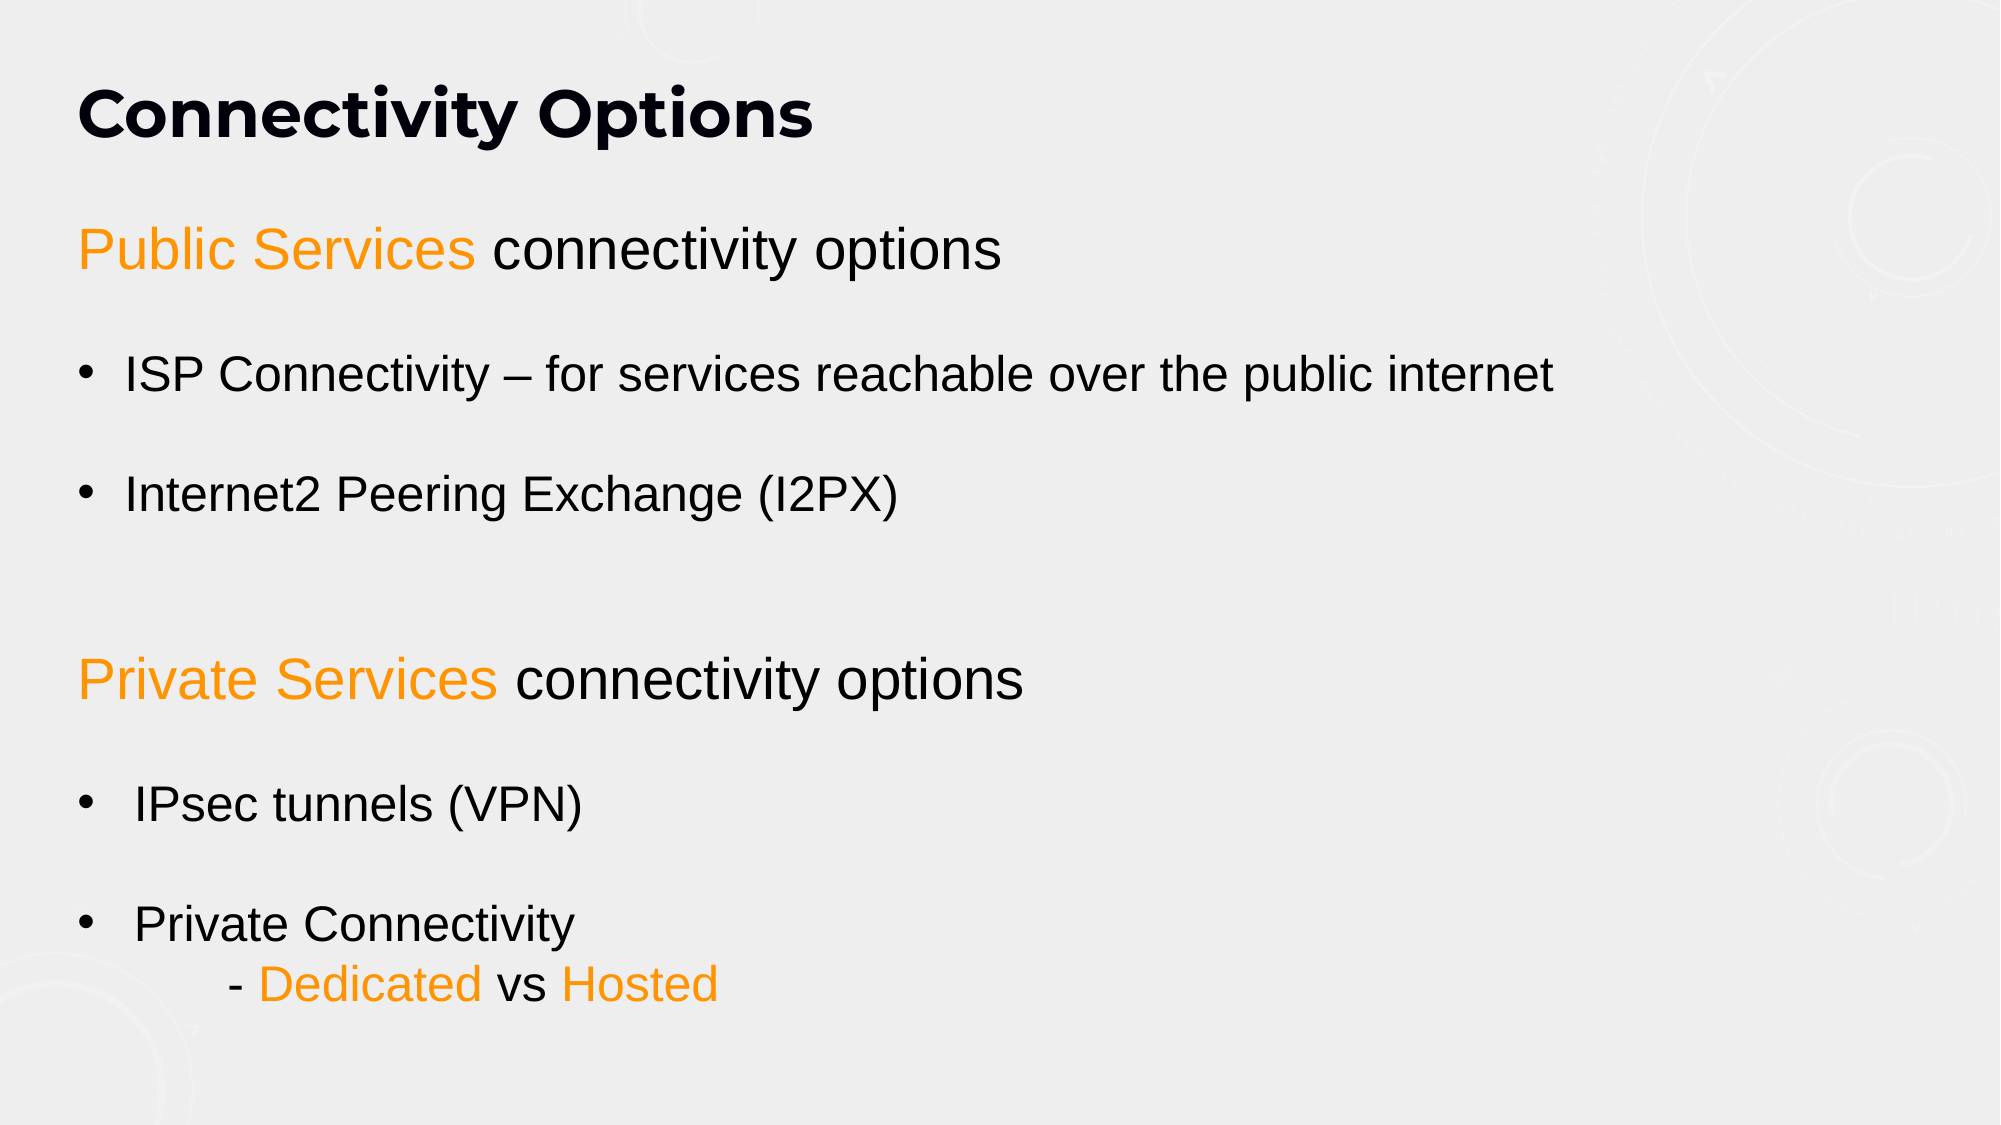

Connectivity Options

Public Services connectivity options

ISP Connectivity – for services reachable over the public internet

Internet2 Peering Exchange (I2PX)

Private Services connectivity options

IPsec tunnels (VPN)

Private Connectivity
	- Dedicated vs Hosted